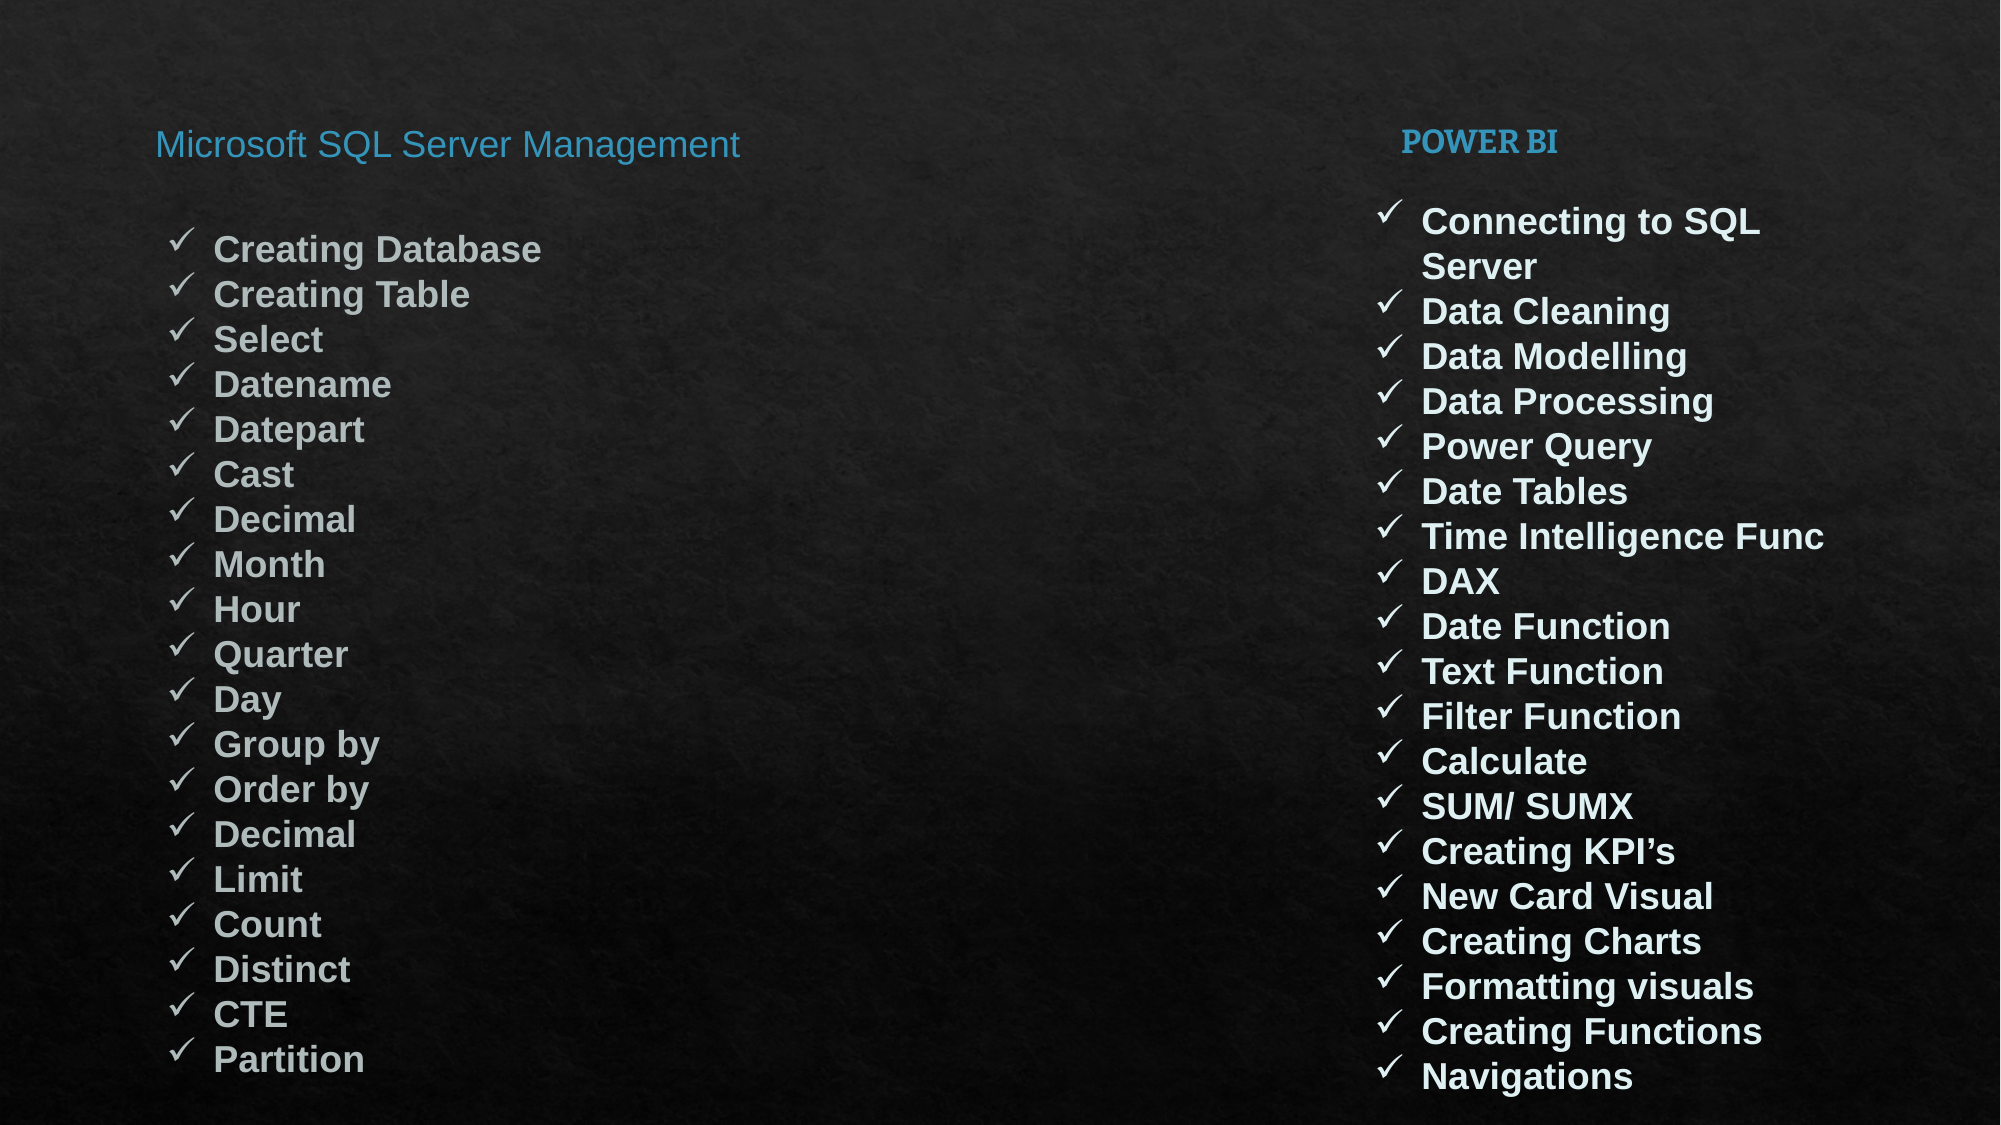

Microsoft SQL Server Management

POWER BI
Connecting to SQL Server
Data Cleaning
Data Modelling
Data Processing
Power Query
Date Tables
Time Intelligence Func
DAX
Date Function
Text Function
Filter Function
Calculate
SUM/ SUMX
Creating KPI’s
New Card Visual
Creating Charts
Formatting visuals
Creating Functions
Navigations
Creating Database
Creating Table
Select
Datename
Datepart
Cast
Decimal
Month
Hour
Quarter
Day
Group by
Order by
Decimal
Limit
Count
Distinct
CTE
Partition